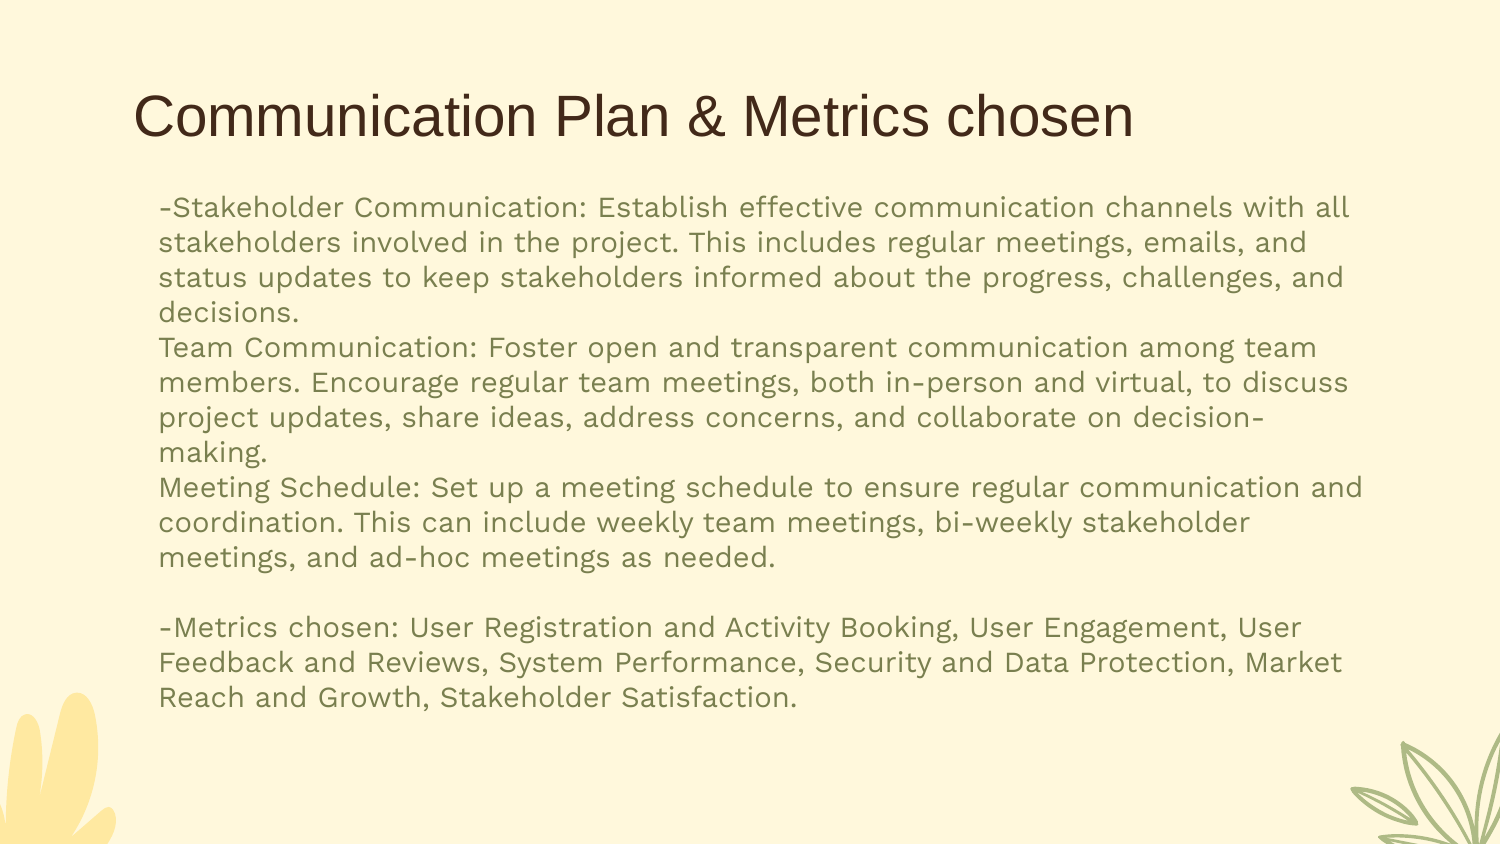

# Communication Plan & Metrics chosen
-Stakeholder Communication: Establish effective communication channels with all stakeholders involved in the project. This includes regular meetings, emails, and status updates to keep stakeholders informed about the progress, challenges, and decisions.
Team Communication: Foster open and transparent communication among team members. Encourage regular team meetings, both in-person and virtual, to discuss project updates, share ideas, address concerns, and collaborate on decision-making.
Meeting Schedule: Set up a meeting schedule to ensure regular communication and coordination. This can include weekly team meetings, bi-weekly stakeholder meetings, and ad-hoc meetings as needed.

-Metrics chosen: User Registration and Activity Booking, User Engagement, User Feedback and Reviews, System Performance, Security and Data Protection, Market Reach and Growth, Stakeholder Satisfaction.